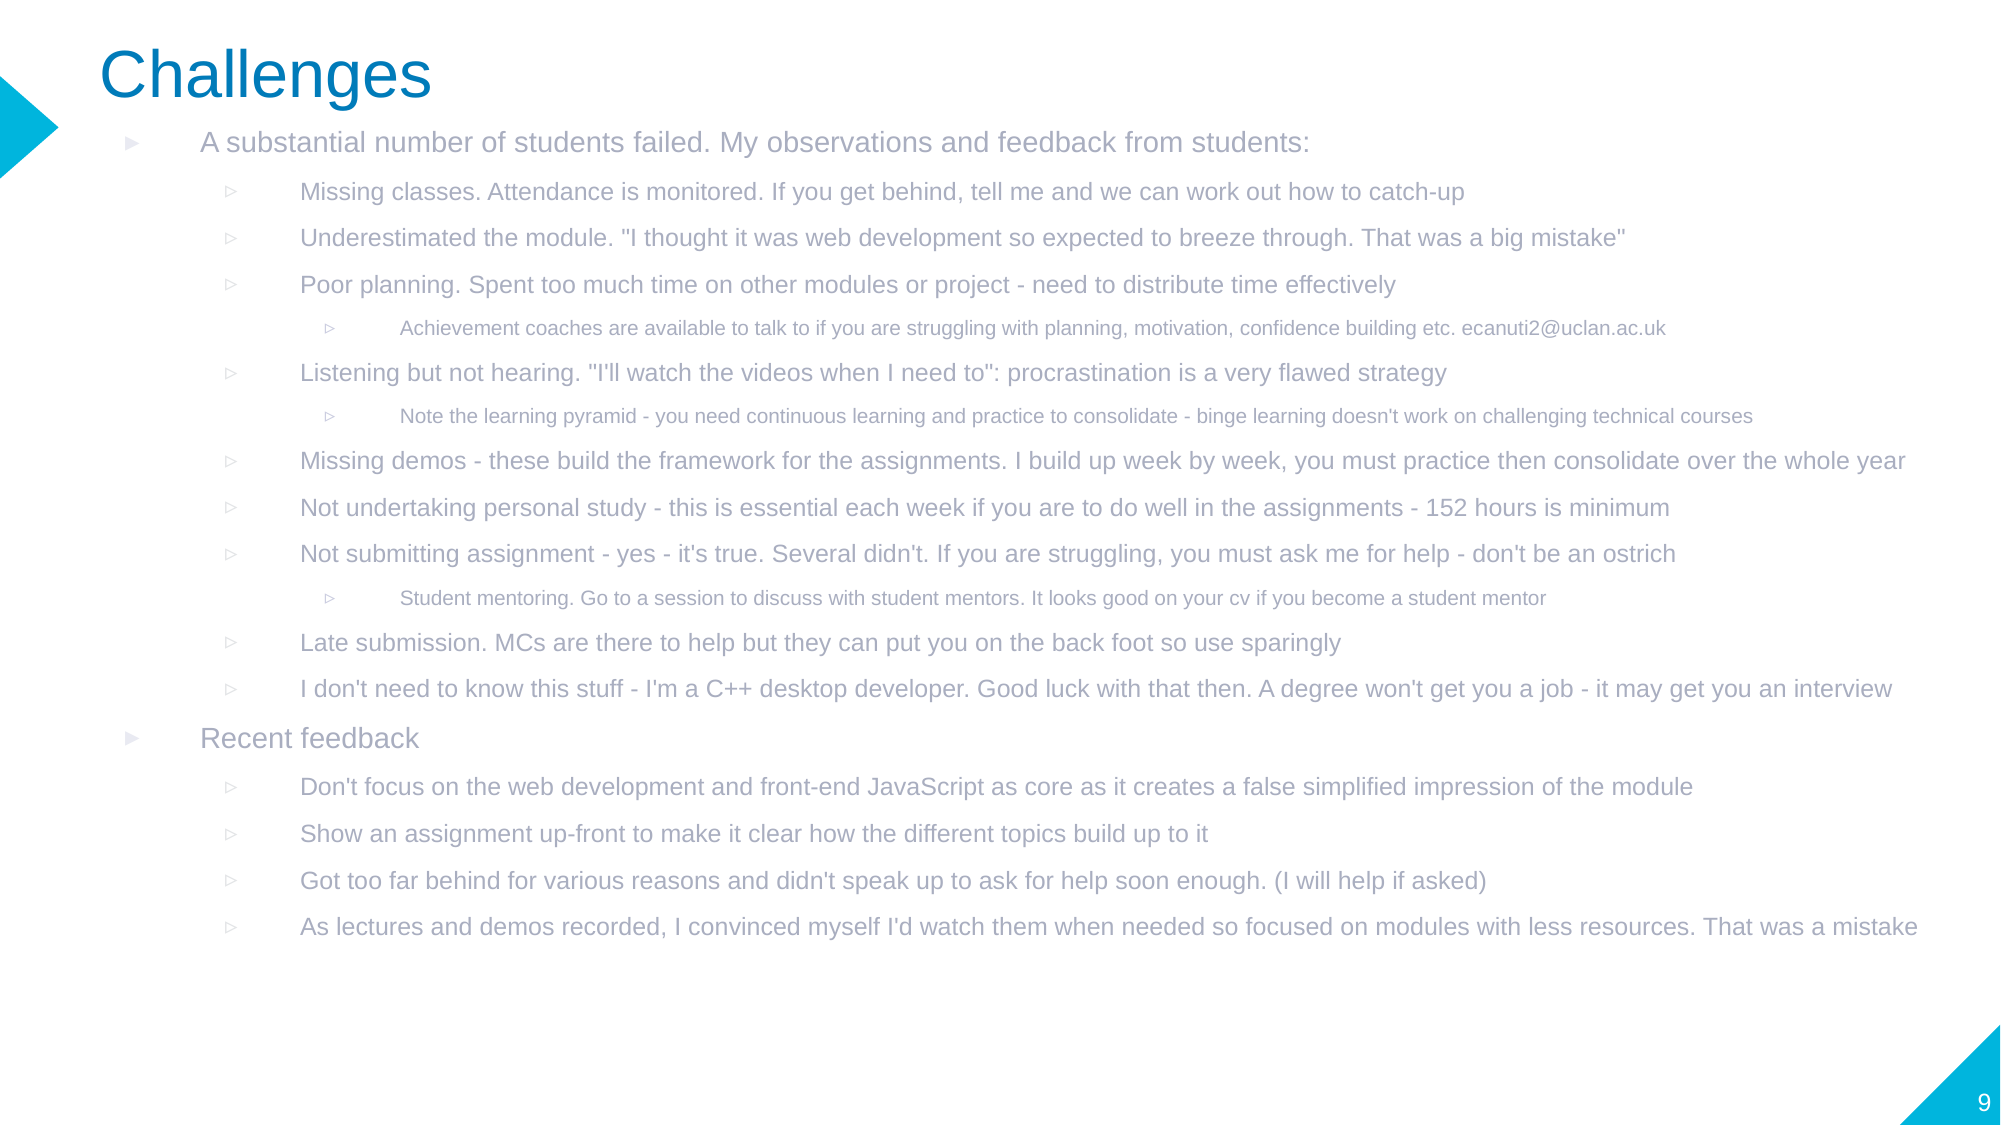

# Challenges
A substantial number of students failed. My observations and feedback from students:
Missing classes. Attendance is monitored. If you get behind, tell me and we can work out how to catch-up
Underestimated the module. "I thought it was web development so expected to breeze through. That was a big mistake"
Poor planning. Spent too much time on other modules or project - need to distribute time effectively
Achievement coaches are available to talk to if you are struggling with planning, motivation, confidence building etc. ecanuti2@uclan.ac.uk
Listening but not hearing. "I'll watch the videos when I need to": procrastination is a very flawed strategy
Note the learning pyramid - you need continuous learning and practice to consolidate - binge learning doesn't work on challenging technical courses
Missing demos - these build the framework for the assignments. I build up week by week, you must practice then consolidate over the whole year
Not undertaking personal study - this is essential each week if you are to do well in the assignments - 152 hours is minimum
Not submitting assignment - yes - it's true. Several didn't. If you are struggling, you must ask me for help - don't be an ostrich
Student mentoring. Go to a session to discuss with student mentors. It looks good on your cv if you become a student mentor
Late submission. MCs are there to help but they can put you on the back foot so use sparingly
I don't need to know this stuff - I'm a C++ desktop developer. Good luck with that then. A degree won't get you a job - it may get you an interview
Recent feedback
Don't focus on the web development and front-end JavaScript as core as it creates a false simplified impression of the module
Show an assignment up-front to make it clear how the different topics build up to it
Got too far behind for various reasons and didn't speak up to ask for help soon enough. (I will help if asked)
As lectures and demos recorded, I convinced myself I'd watch them when needed so focused on modules with less resources. That was a mistake

9